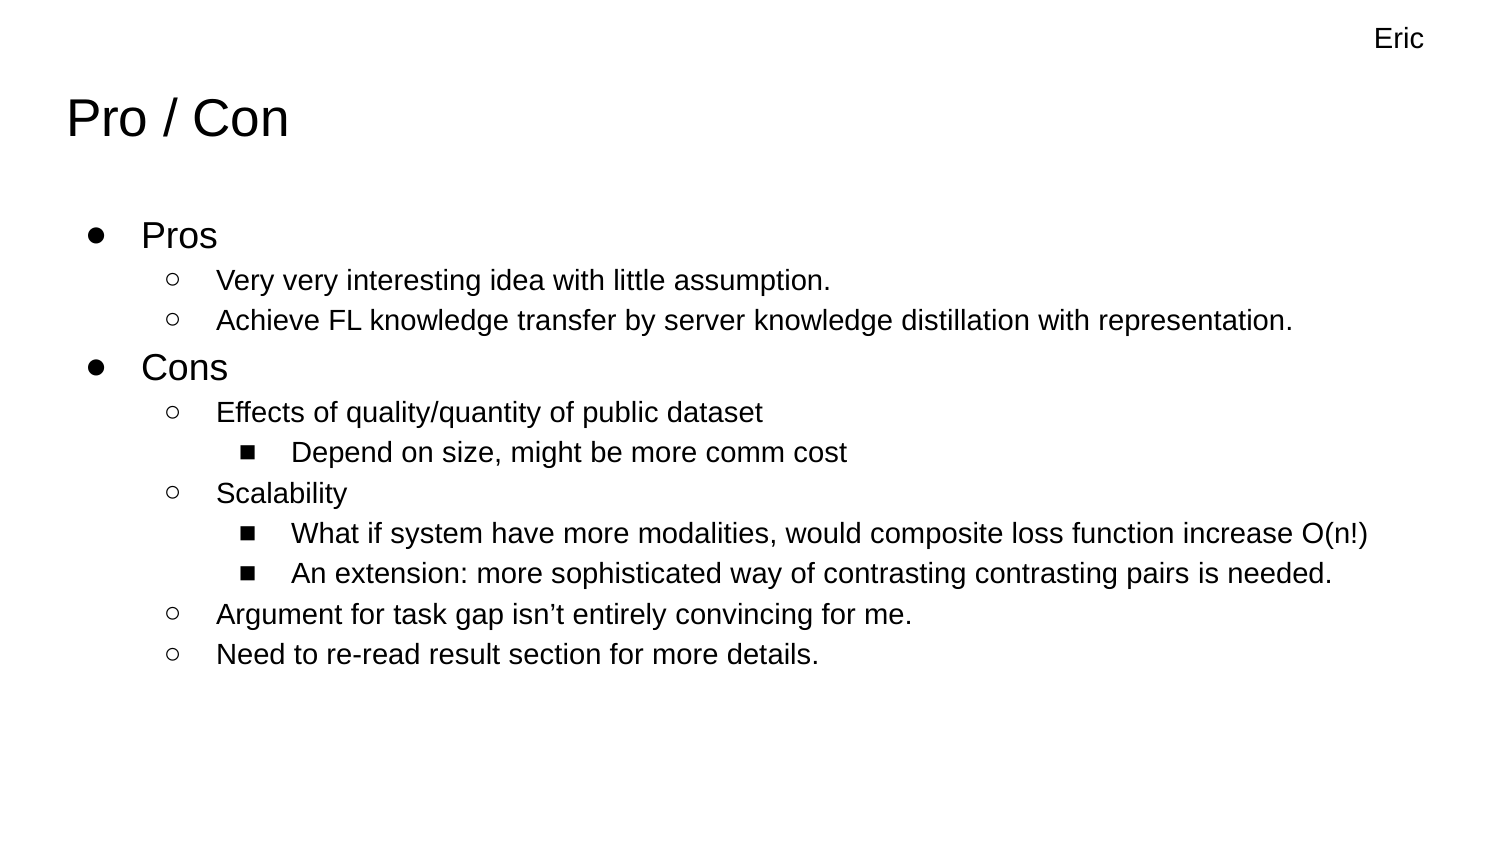

Eric
# Pro / Con

Pros
Very very interesting idea with little assumption.
Achieve FL knowledge transfer by server knowledge distillation with representation.
Cons
Effects of quality/quantity of public dataset
Depend on size, might be more comm cost
Scalability
What if system have more modalities, would composite loss function increase O(n!)
An extension: more sophisticated way of contrasting contrasting pairs is needed.
Argument for task gap isn’t entirely convincing for me.
Need to re-read result section for more details.